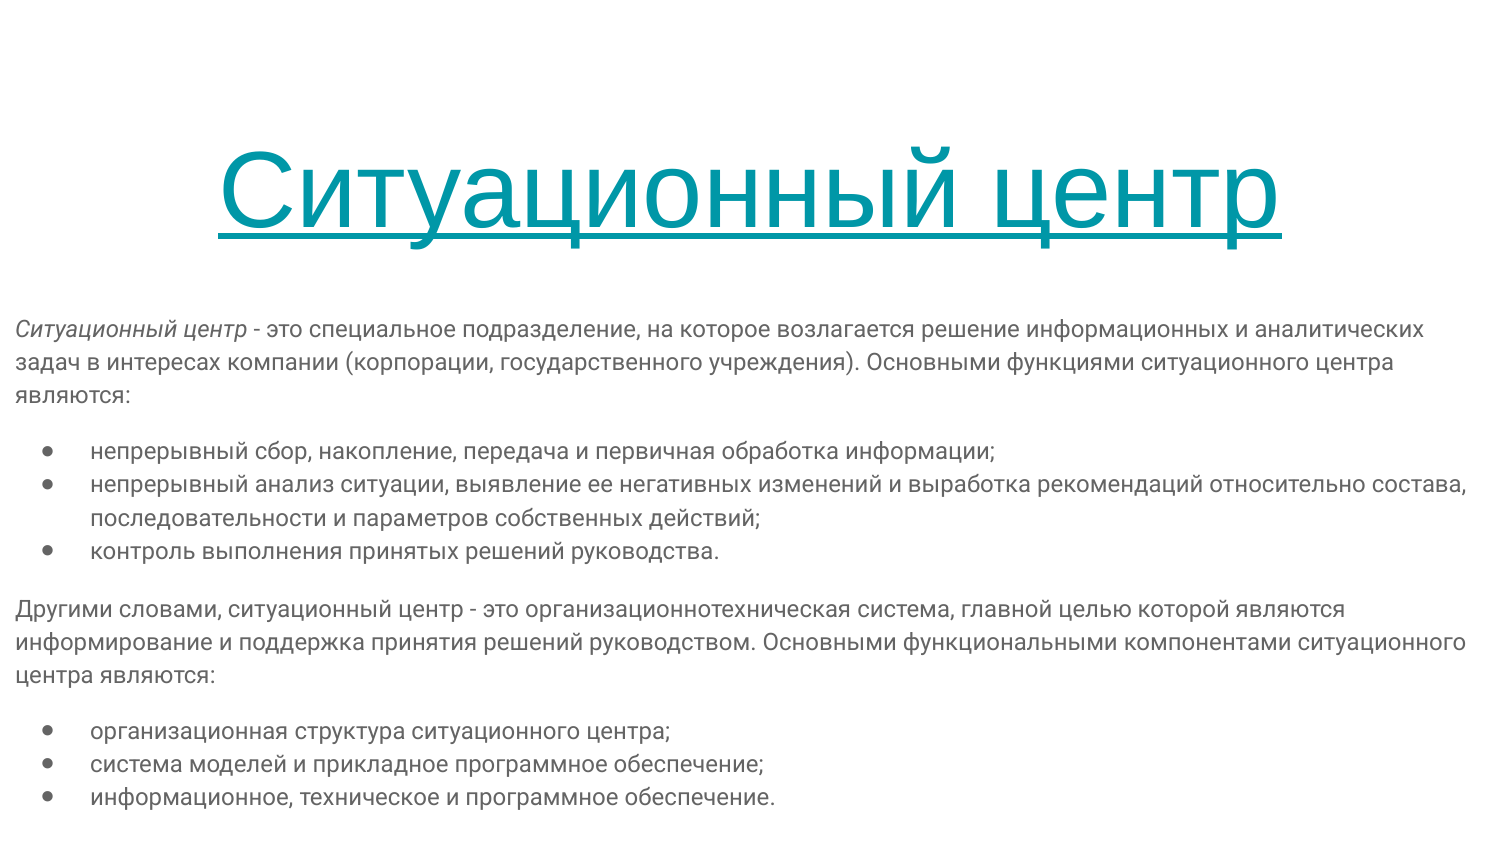

# Ситуационный центр
Ситуационный центр - это специальное подразделение, на которое возлагается решение информационных и аналитических задач в интересах компании (корпорации, государственного учреждения). Основными функциями ситуационного центра являются:
непрерывный сбор, накопление, передача и первичная обработка информации;
непрерывный анализ ситуации, выявление ее негативных изменений и выработка рекомендаций относительно состава, последовательности и параметров собственных действий;
контроль выполнения принятых решений руководства.
Другими словами, ситуационный центр - это организационнотехническая система, главной целью которой являются информирование и поддержка принятия решений руководством. Основными функциональными компонентами ситуационного центра являются:
организационная структура ситуационного центра;
система моделей и прикладное программное обеспечение;
информационное, техническое и программное обеспечение.